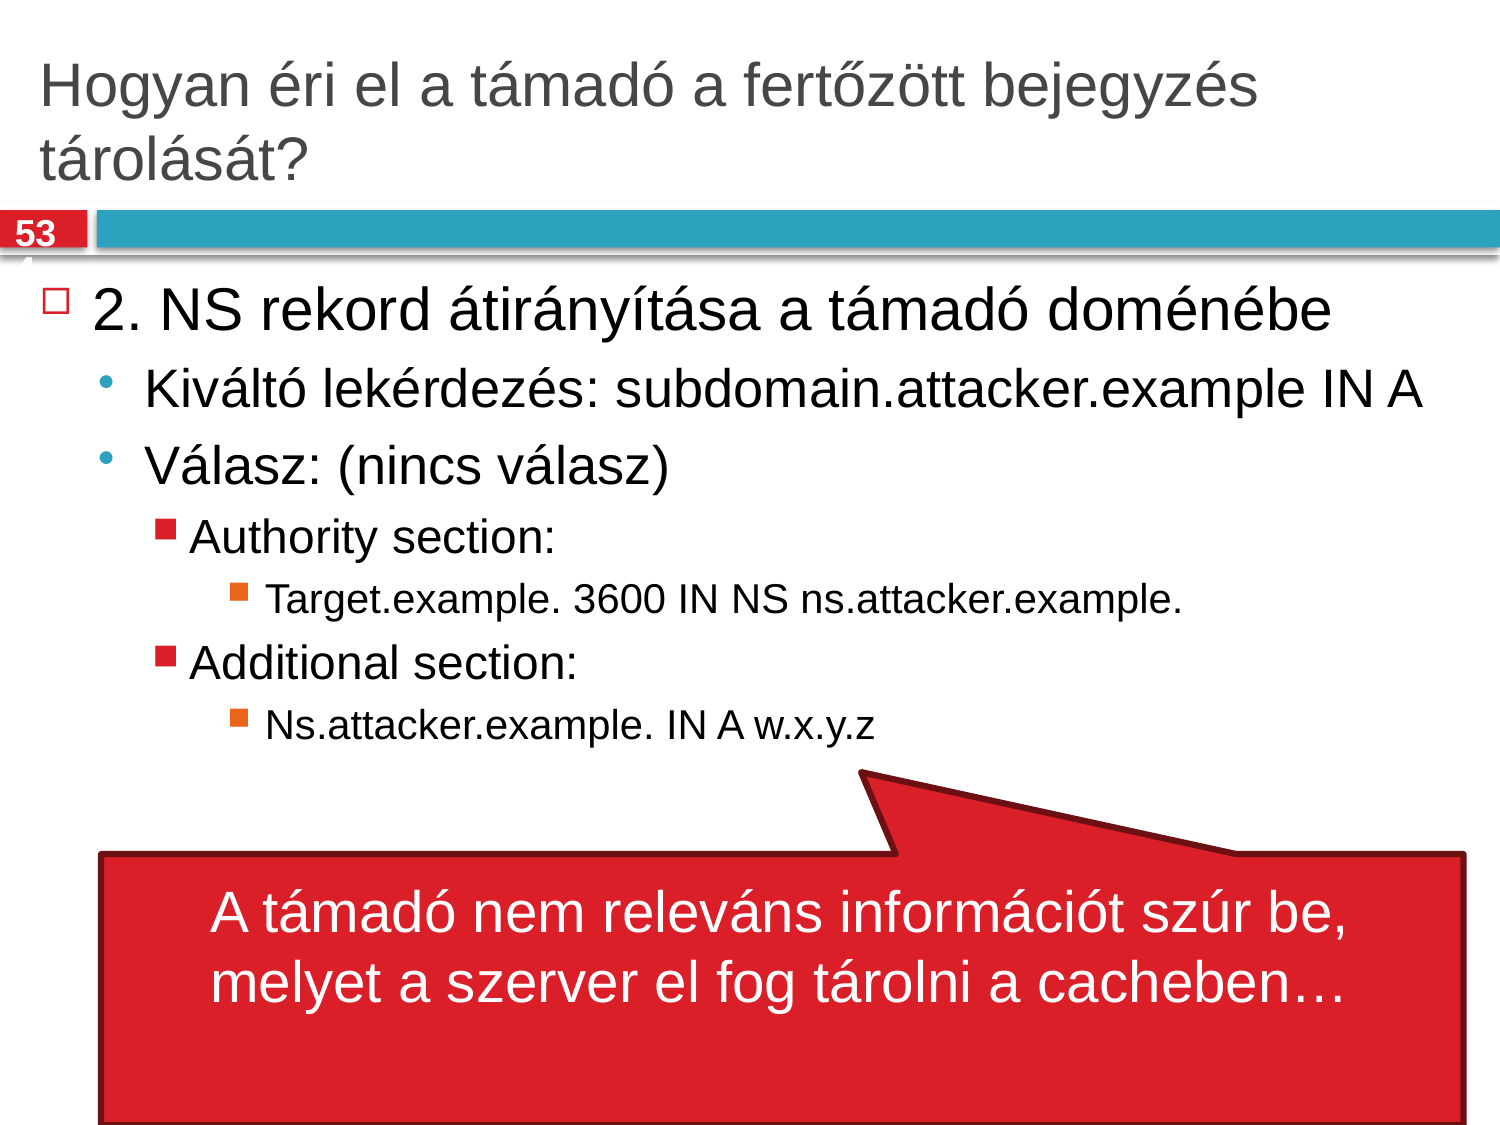

# Hogyan éri el a támadó a fertőzött bejegyzés tárolását?
534
2. NS rekord átirányítása a támadó doménébe
Kiváltó lekérdezés: subdomain.attacker.example IN A
Válasz: (nincs válasz)
Authority section:
Target.example. 3600 IN NS ns.attacker.example.
Additional section:
Ns.attacker.example. IN A w.x.y.z

A támadó nem releváns információt szúr be, melyet a szerver el fog tárolni a cacheben…